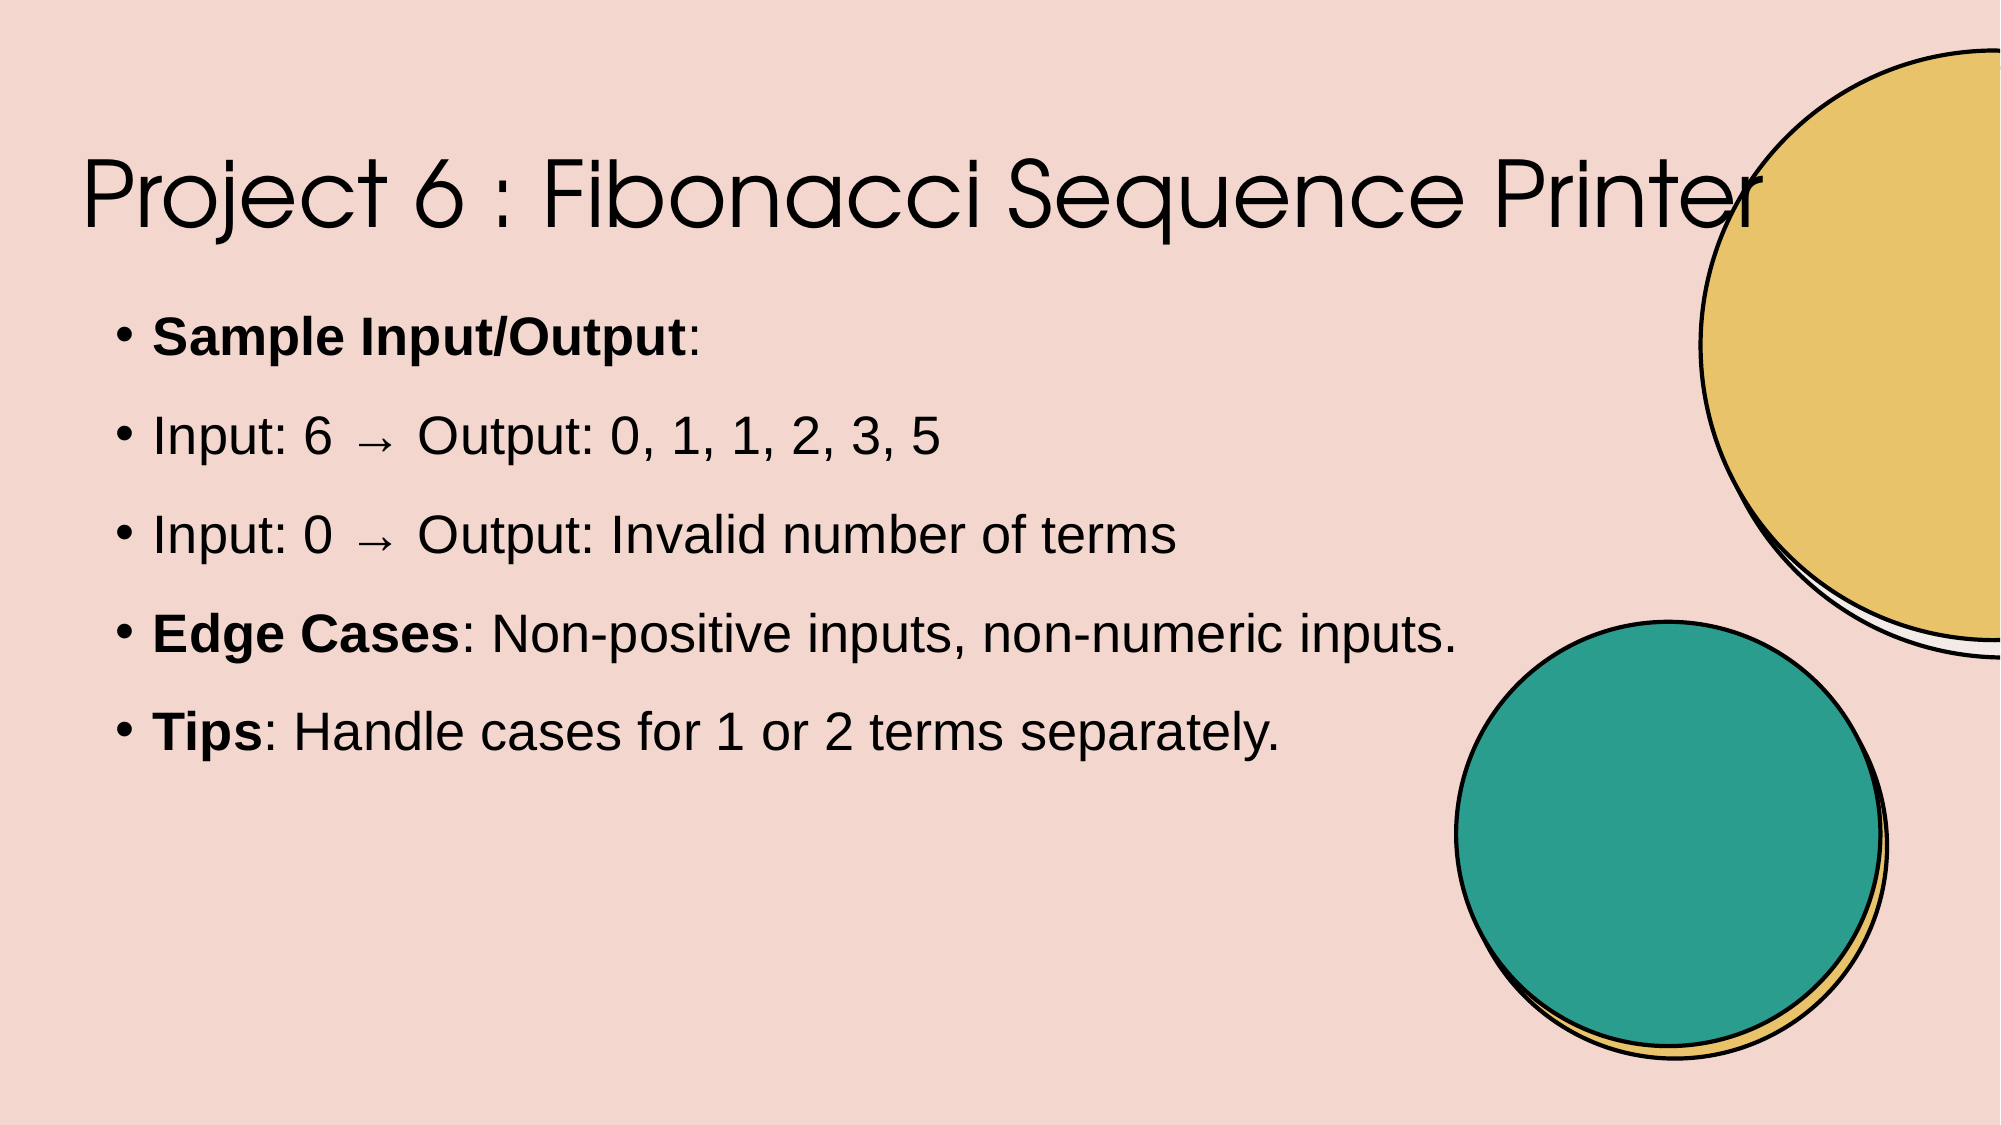

# Project 6 : Fibonacci Sequence Printer
Sample Input/Output:
Input: 6 → Output: 0, 1, 1, 2, 3, 5
Input: 0 → Output: Invalid number of terms
Edge Cases: Non-positive inputs, non-numeric inputs.
Tips: Handle cases for 1 or 2 terms separately.